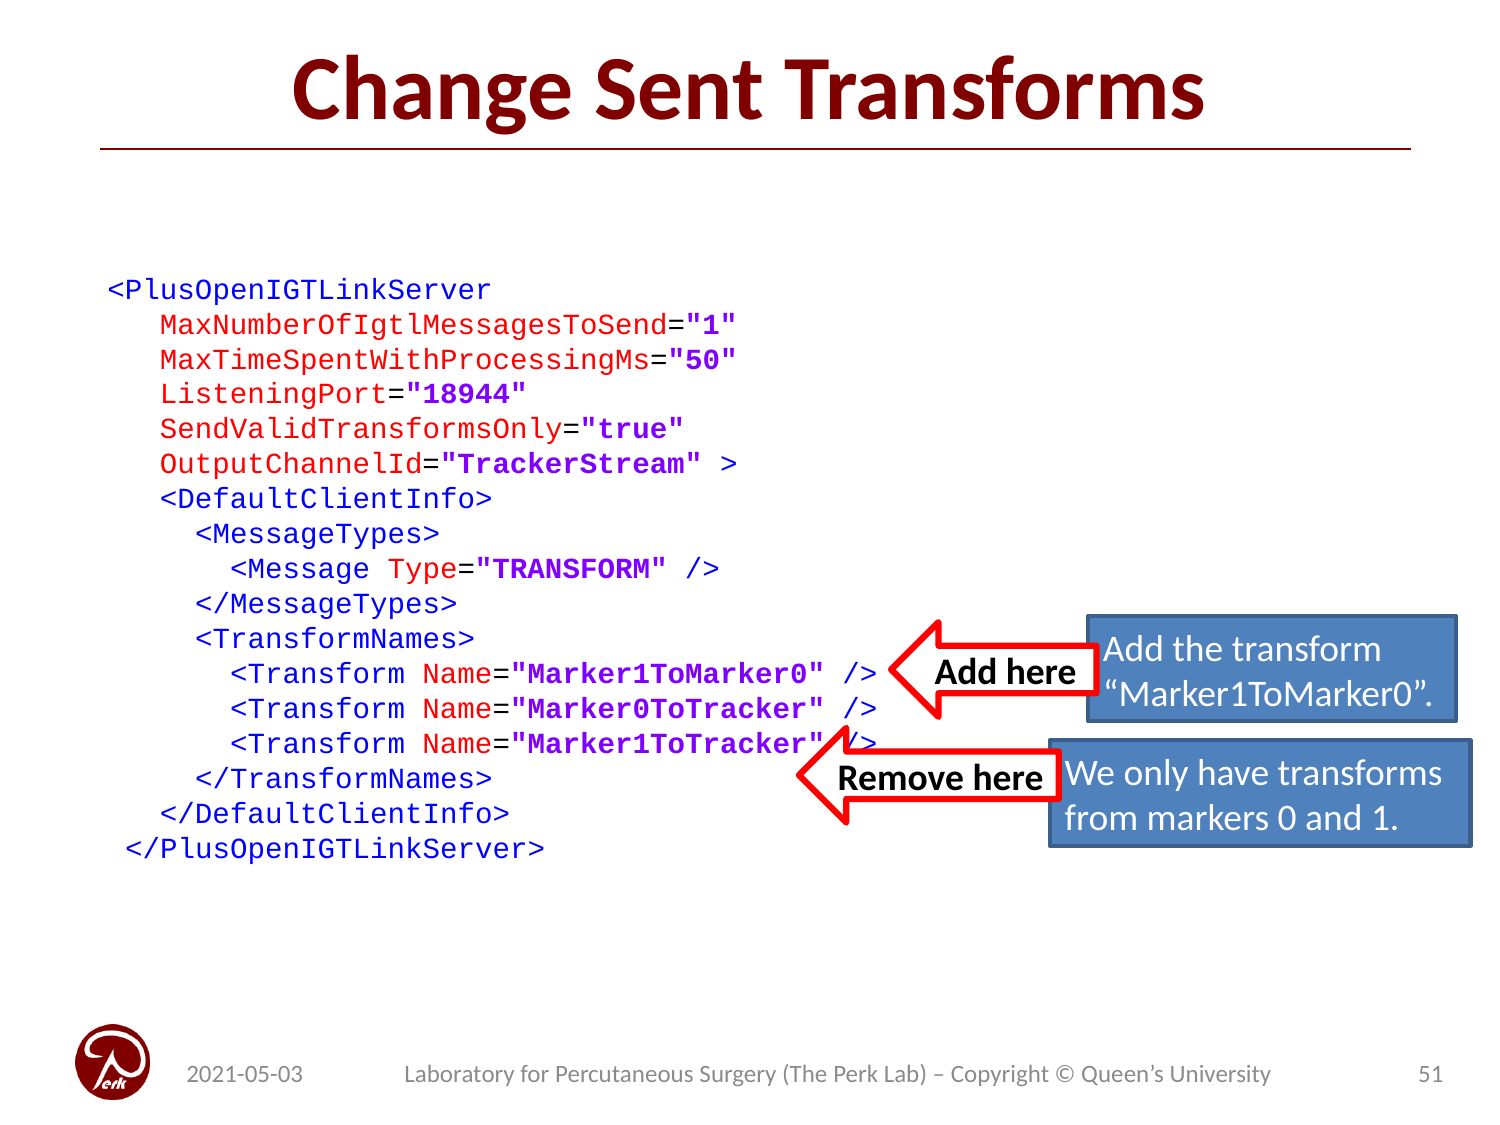

# Change Sent Transforms
 <PlusOpenIGTLinkServer
    MaxNumberOfIgtlMessagesToSend="1"
    MaxTimeSpentWithProcessingMs="50"
    ListeningPort="18944"
    SendValidTransformsOnly="true"
    OutputChannelId="TrackerStream" >
    <DefaultClientInfo>
      <MessageTypes>
        <Message Type="TRANSFORM" />
      </MessageTypes>
      <TransformNames>
        <Transform Name="Marker1ToMarker0" />
        <Transform Name="Marker0ToTracker" />
        <Transform Name="Marker1ToTracker" />
      </TransformNames>
    </DefaultClientInfo>
  </PlusOpenIGTLinkServer>
Add the transform “Marker1ToMarker0”.
Add here
Remove here
We only have transforms from markers 0 and 1.
2021-05-03
Laboratory for Percutaneous Surgery (The Perk Lab) – Copyright © Queen’s University
51